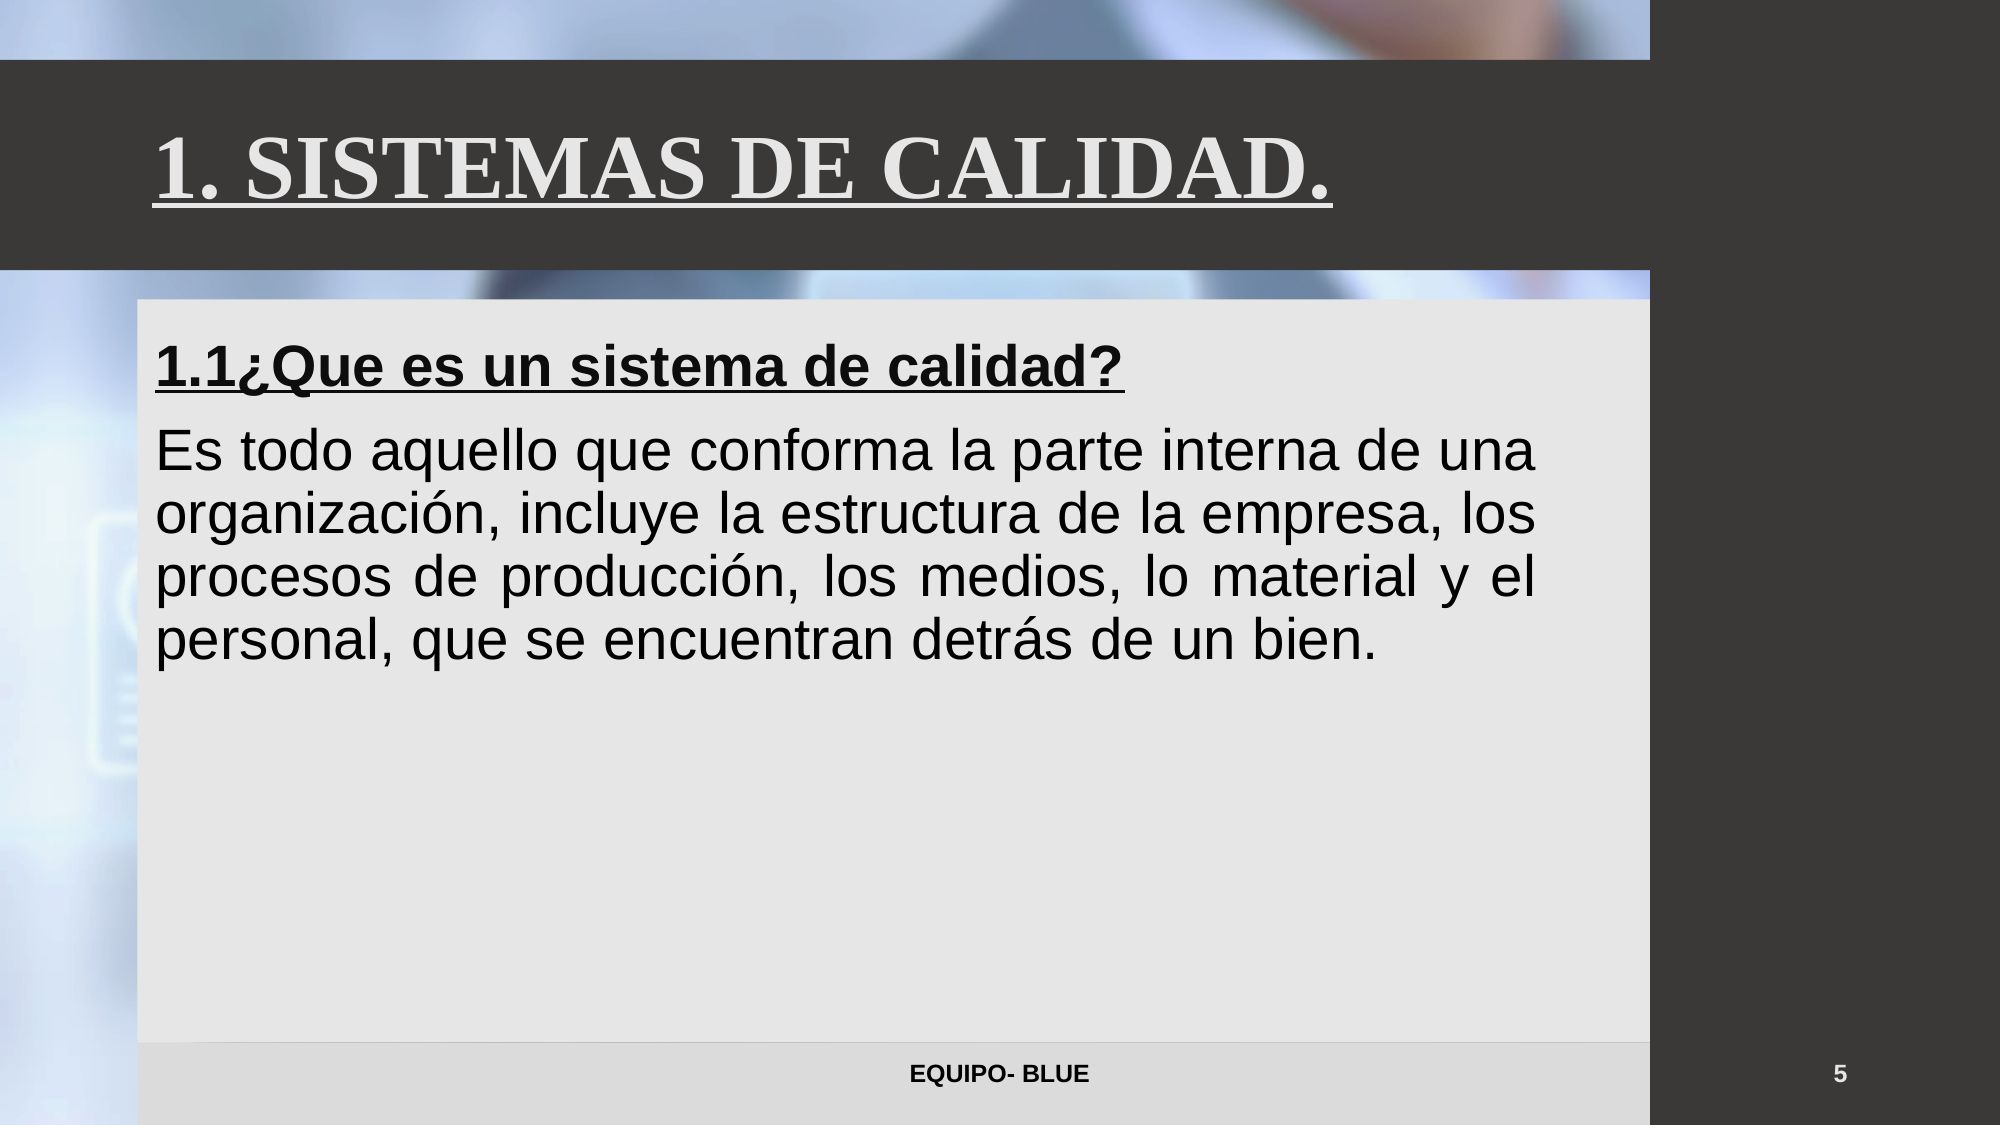

# 1. SISTEMAS DE CALIDAD.
1.1¿Que es un sistema de calidad?
Es todo aquello que conforma la parte interna de una organización, incluye la estructura de la empresa, los procesos de producción, los medios, lo material y el personal, que se encuentran detrás de un bien.

EQUIPO- BLUE
5